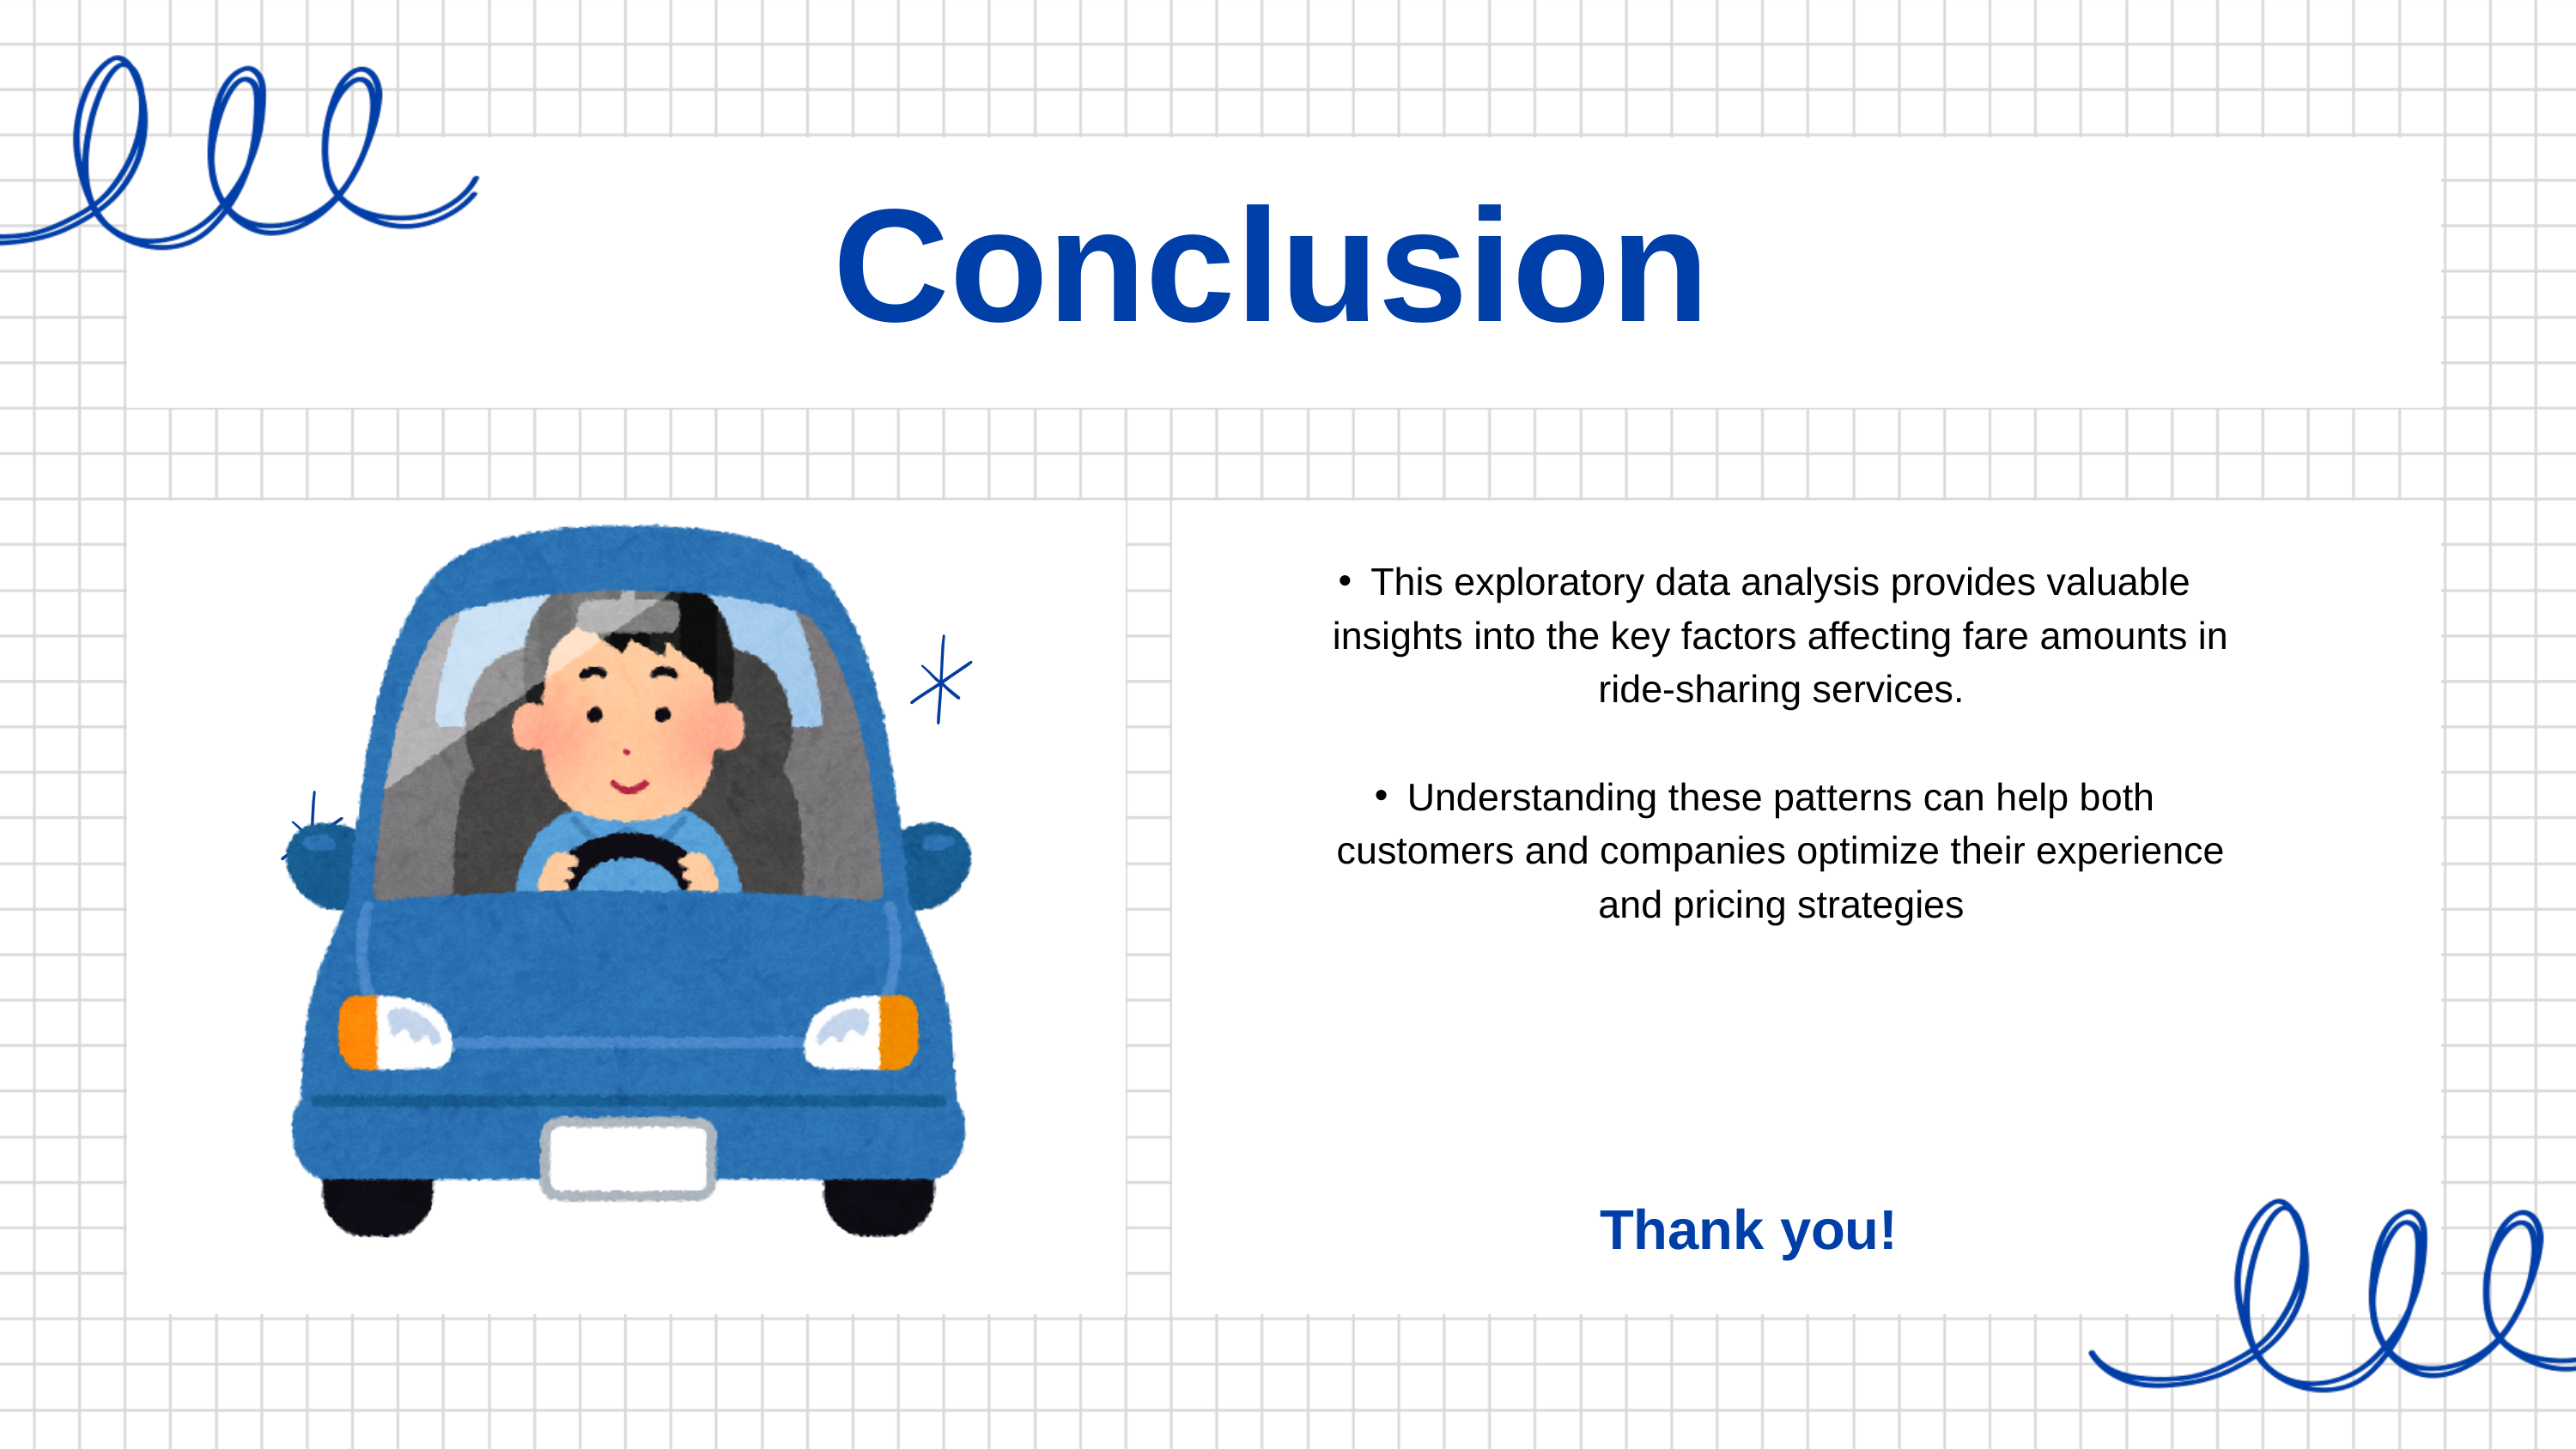

Conclusion

This exploratory data analysis provides valuable insights into the key factors affecting fare amounts in ride-sharing services.

Understanding these patterns can help both customers and companies optimize their experience and pricing strategies

Thank you!